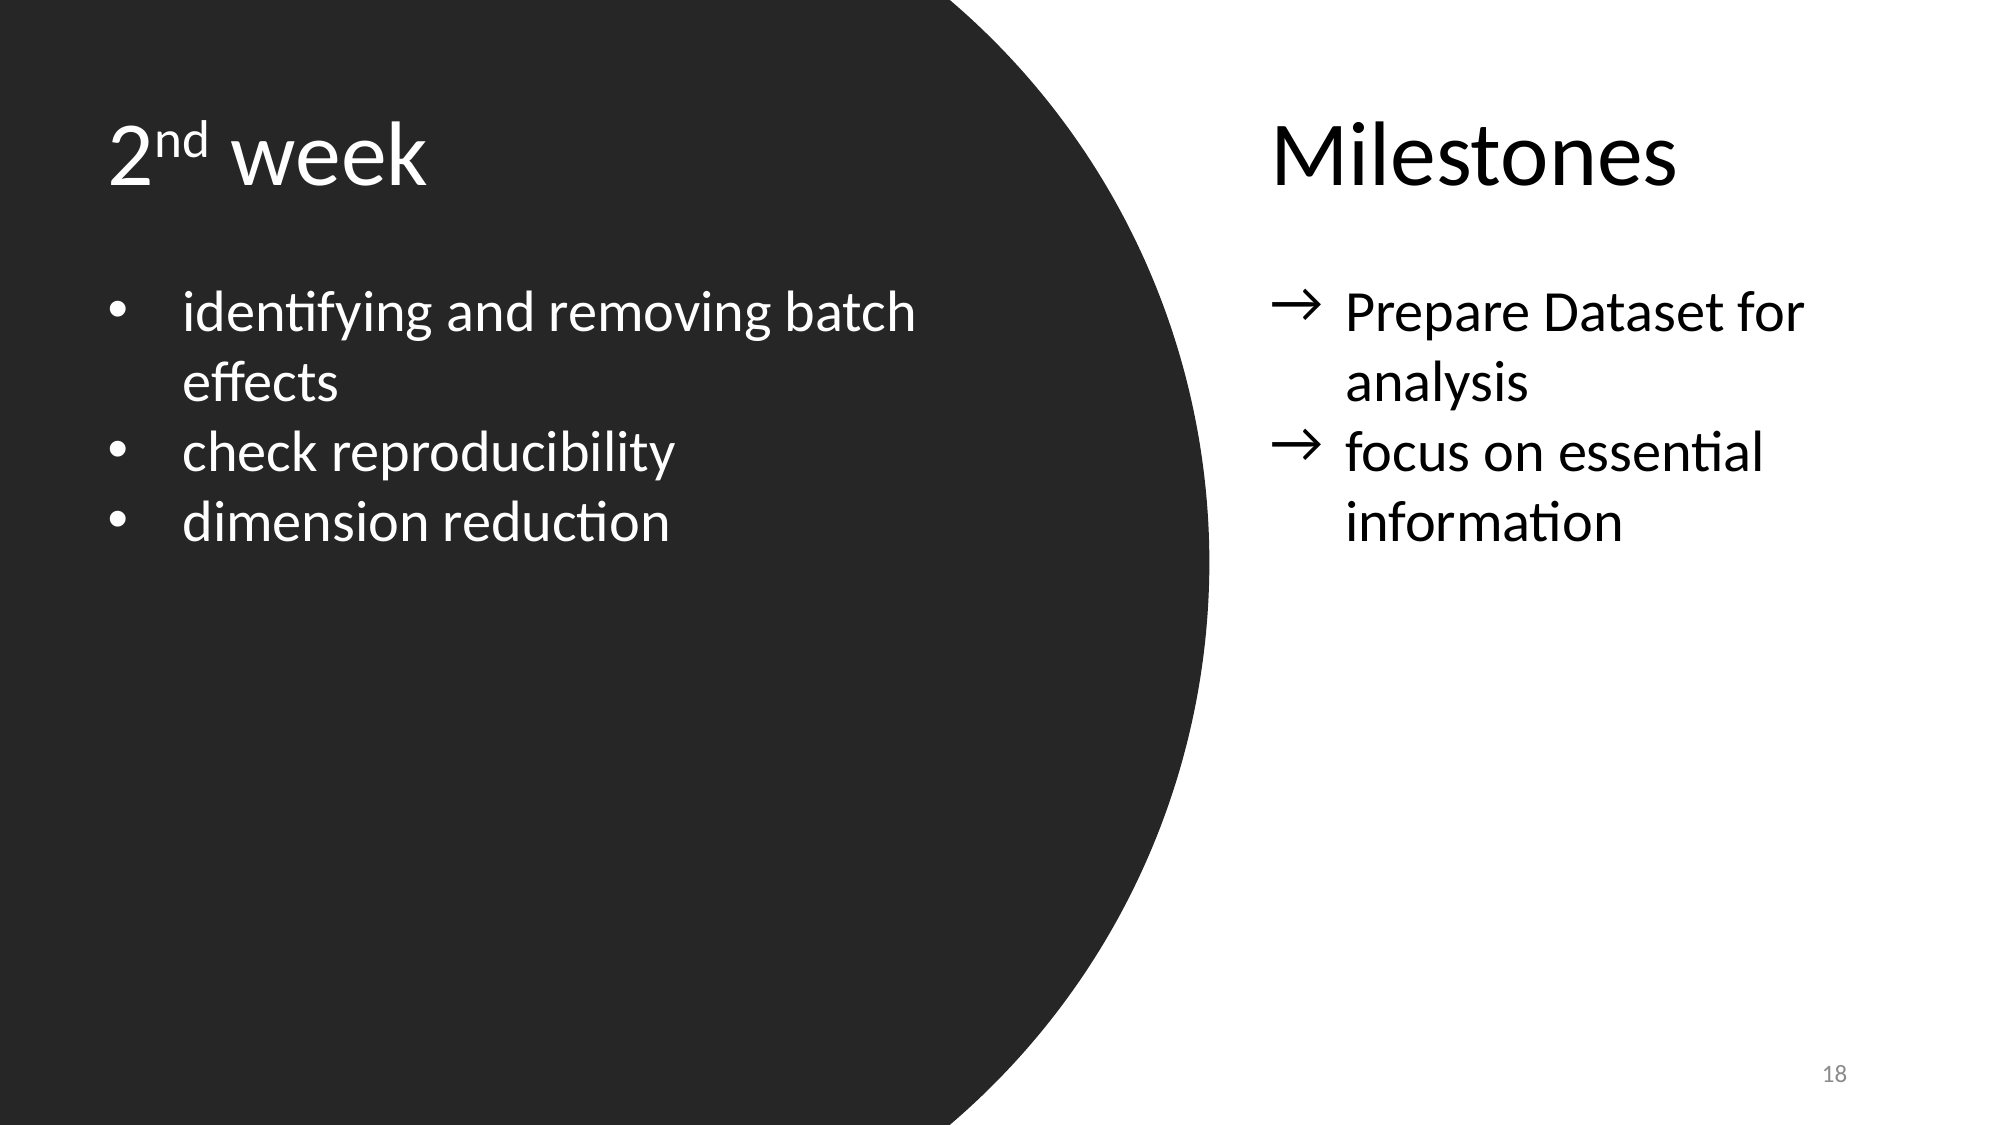

Data cleanup & reduction

Literature review II
Data cleanup & reduction II
Data exploration
Data modellig
Data modelling II
Repeat with 2nd Dataset
&
Compare both Datasets
Wrapup data analysis

presentation & report
finish presentation & report
buffer Week
2nd week

identifying and removing batch effects
check reproducibility
dimension reduction

Milestones

Prepare Dataset for analysis
focus on essential information
1st week
3rd week
4th week
5th week
6th week
7th week
8th week
9th week
18